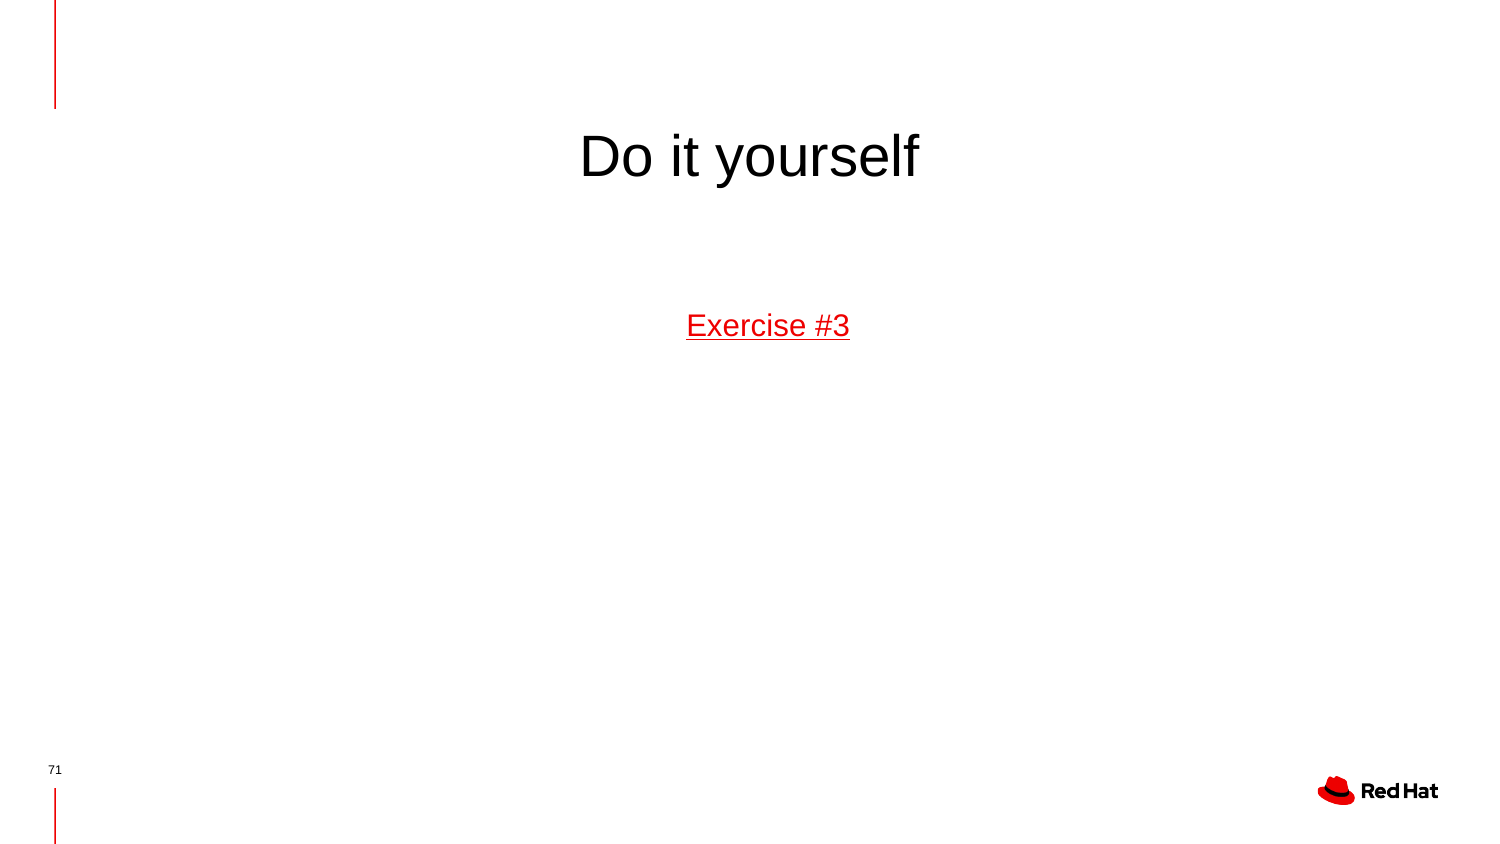

# Do it yourself

Exercise #3

71